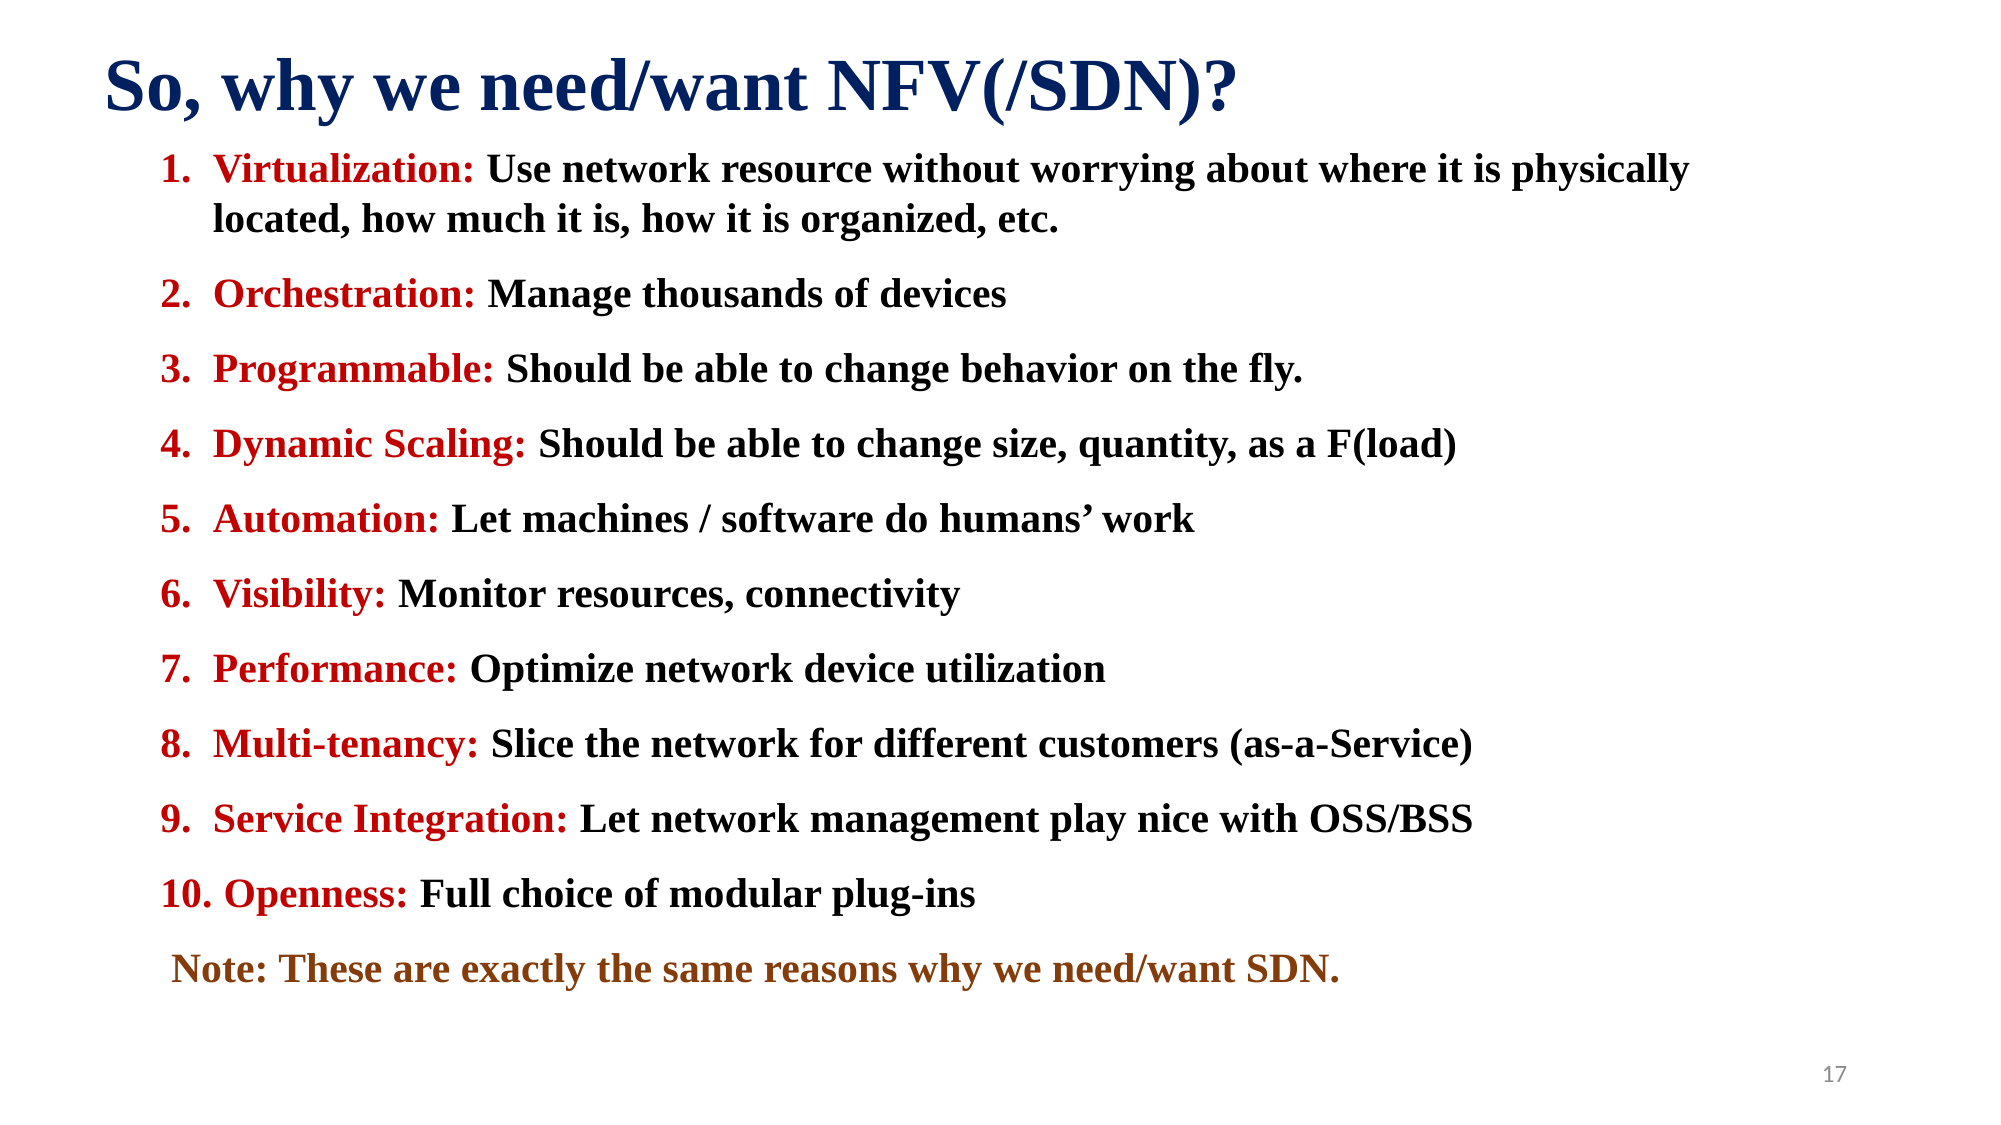

So, why we need/want NFV(/SDN)?
Virtualization: Use network resource without worrying about where it is physically located, how much it is, how it is organized, etc.
Orchestration: Manage thousands of devices
Programmable: Should be able to change behavior on the fly.
Dynamic Scaling: Should be able to change size, quantity, as a F(load)
Automation: Let machines / software do humans’ work
Visibility: Monitor resources, connectivity
Performance: Optimize network device utilization
Multi-tenancy: Slice the network for different customers (as-a-Service)
Service Integration: Let network management play nice with OSS/BSS
 Openness: Full choice of modular plug-ins
 Note: These are exactly the same reasons why we need/want SDN.
17